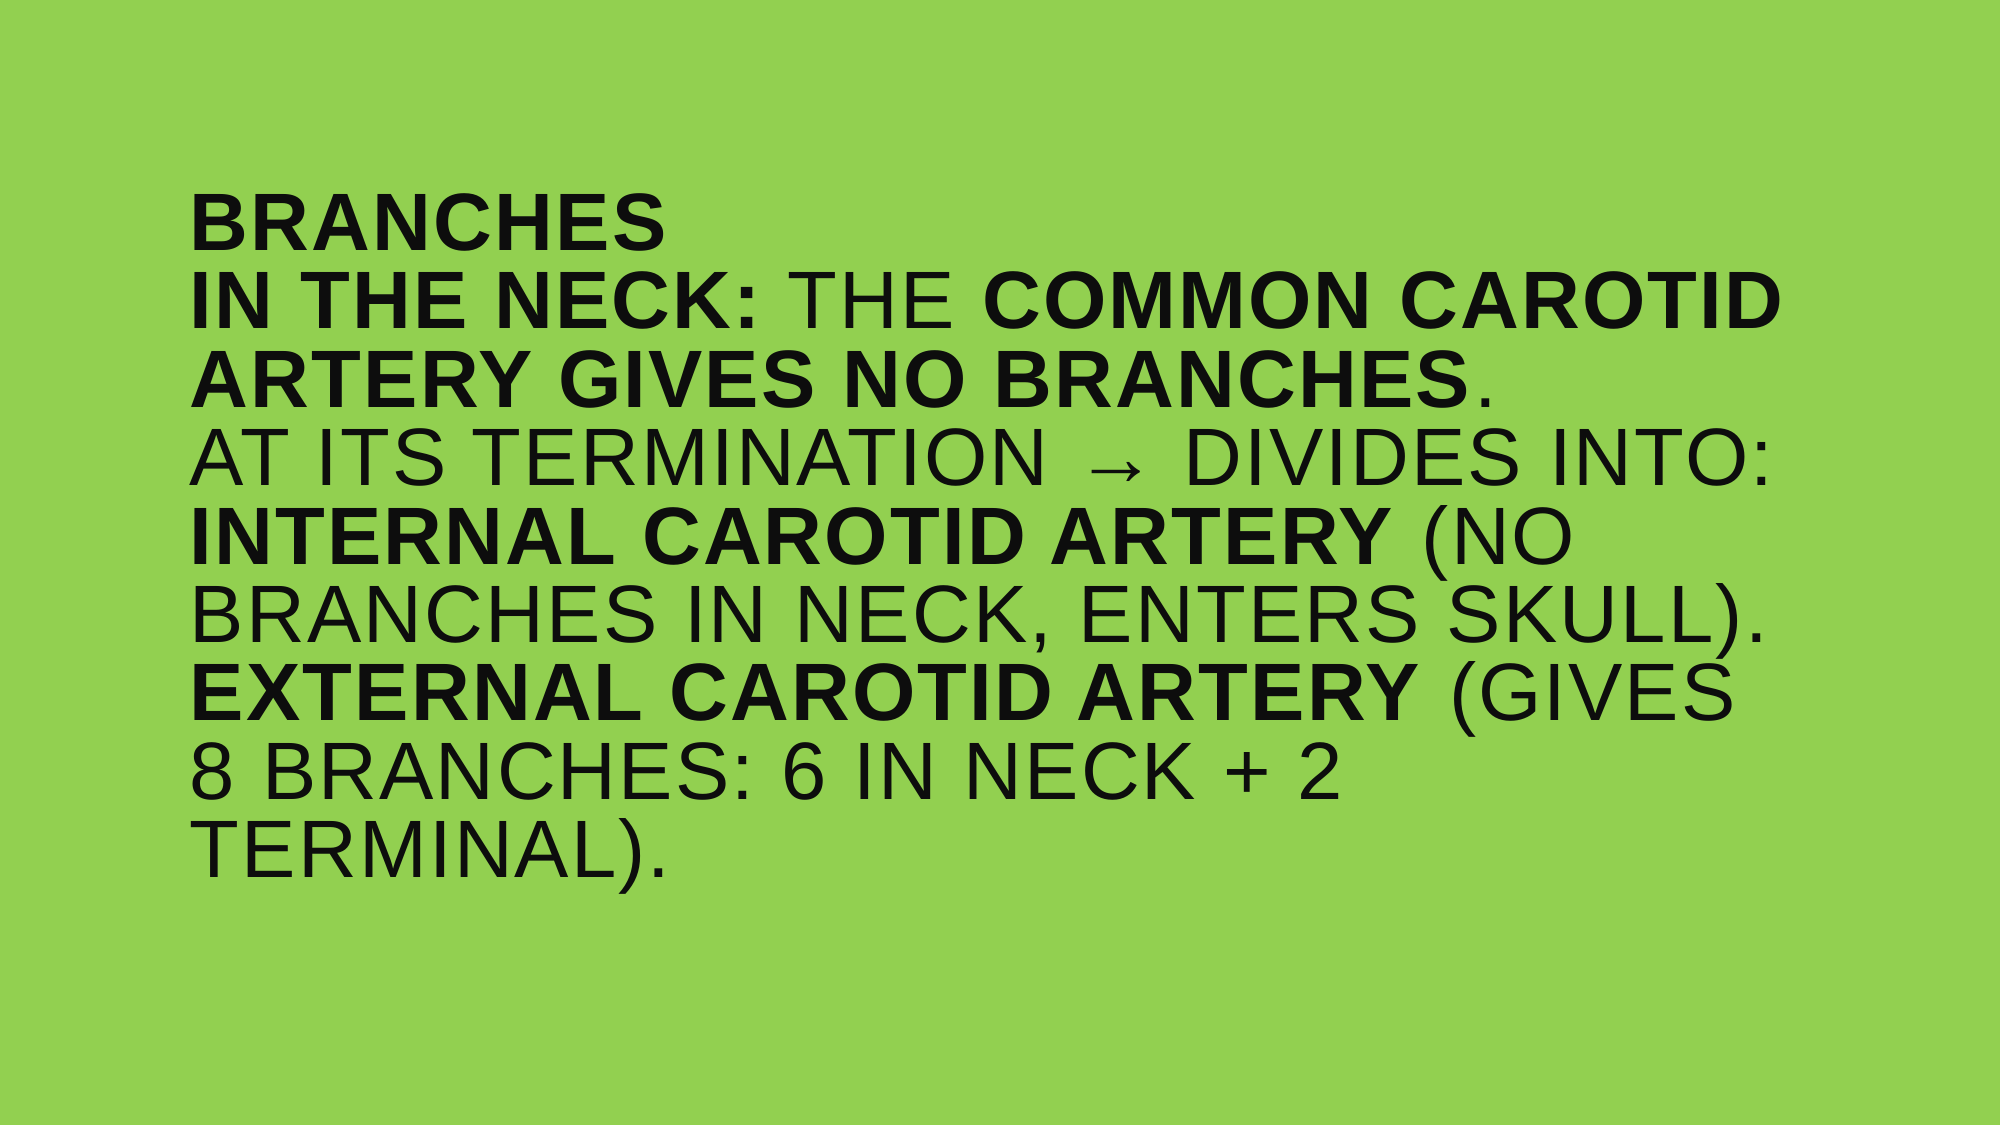

# Branches In the neck: The common carotid artery gives no branches. At its termination → divides into: Internal carotid artery (no branches in neck, enters skull). External carotid artery (gives 8 branches: 6 in neck + 2 terminal).